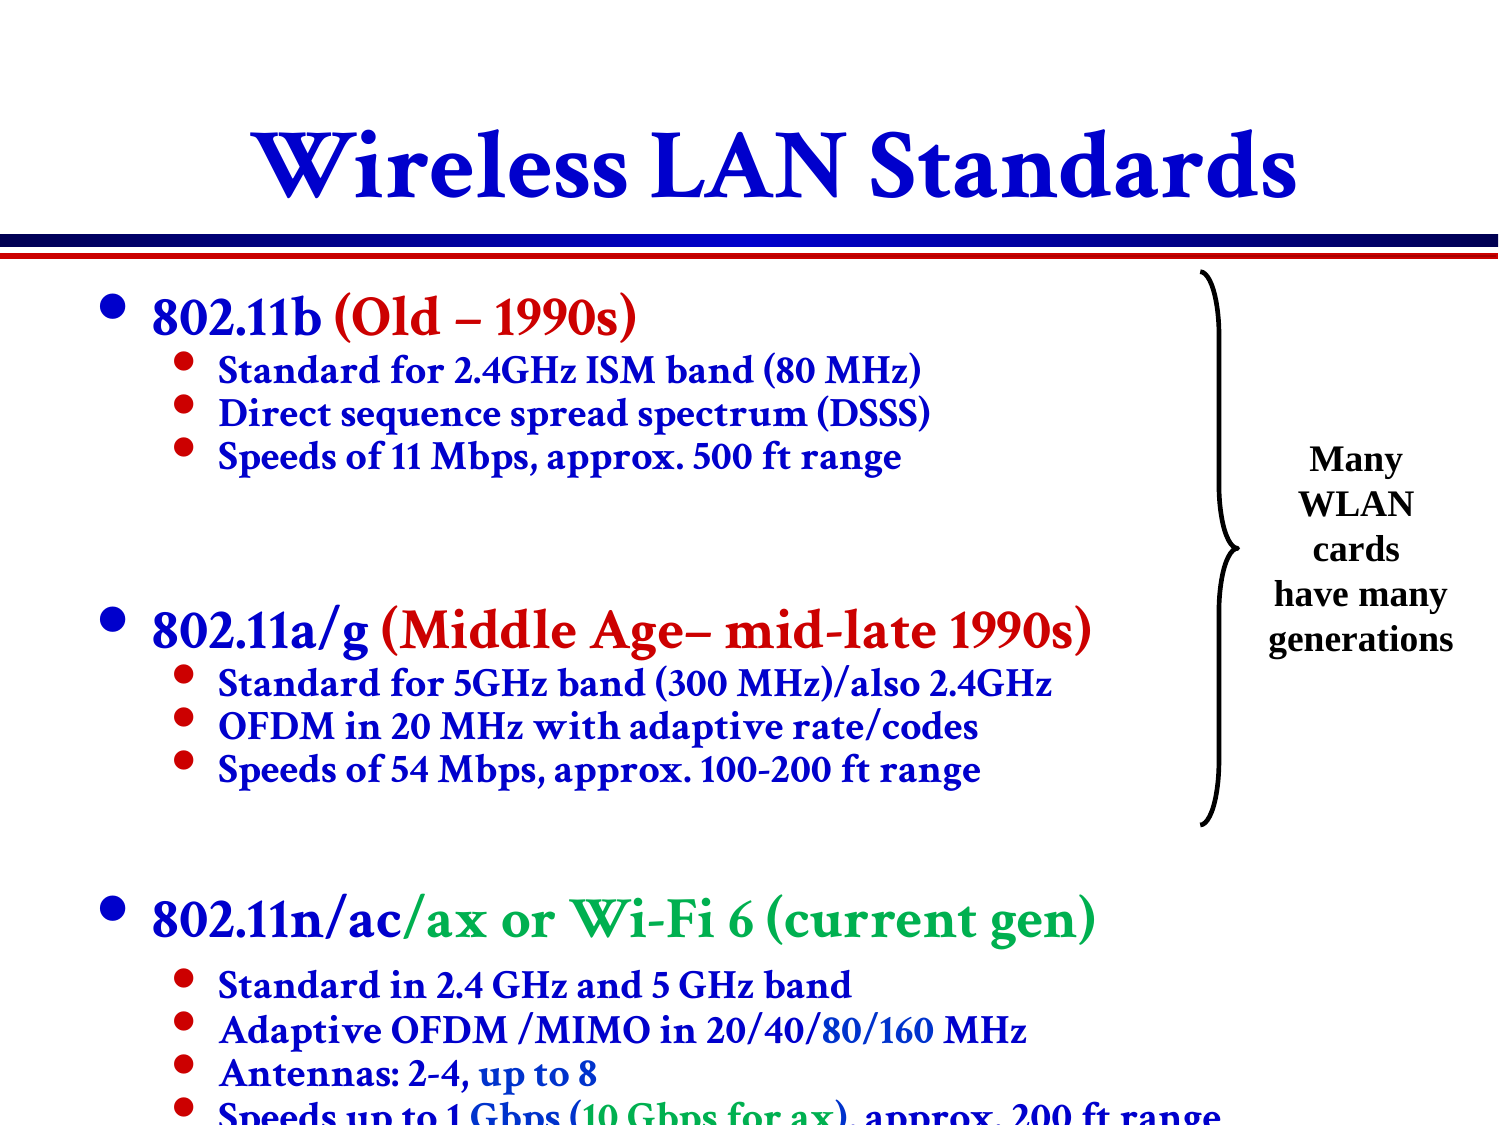

# Wireless LAN Standards
802.11b (Old – 1990s)
Standard for 2.4GHz ISM band (80 MHz)
Direct sequence spread spectrum (DSSS)
Speeds of 11 Mbps, approx. 500 ft range

802.11a/g (Middle Age– mid-late 1990s)
Standard for 5GHz band (300 MHz)/also 2.4GHz
OFDM in 20 MHz with adaptive rate/codes
Speeds of 54 Mbps, approx. 100-200 ft range

802.11n/ac/ax or Wi-Fi 6 (current gen)
Standard in 2.4 GHz and 5 GHz band
Adaptive OFDM /MIMO in 20/40/80/160 MHz
Antennas: 2-4, up to 8
Speeds up to 1 Gbps (10 Gbps for ax), approx. 200 ft range
Other advances in packetization, antenna use, multiuser MIMO

Many
WLAN
cards
have many generations